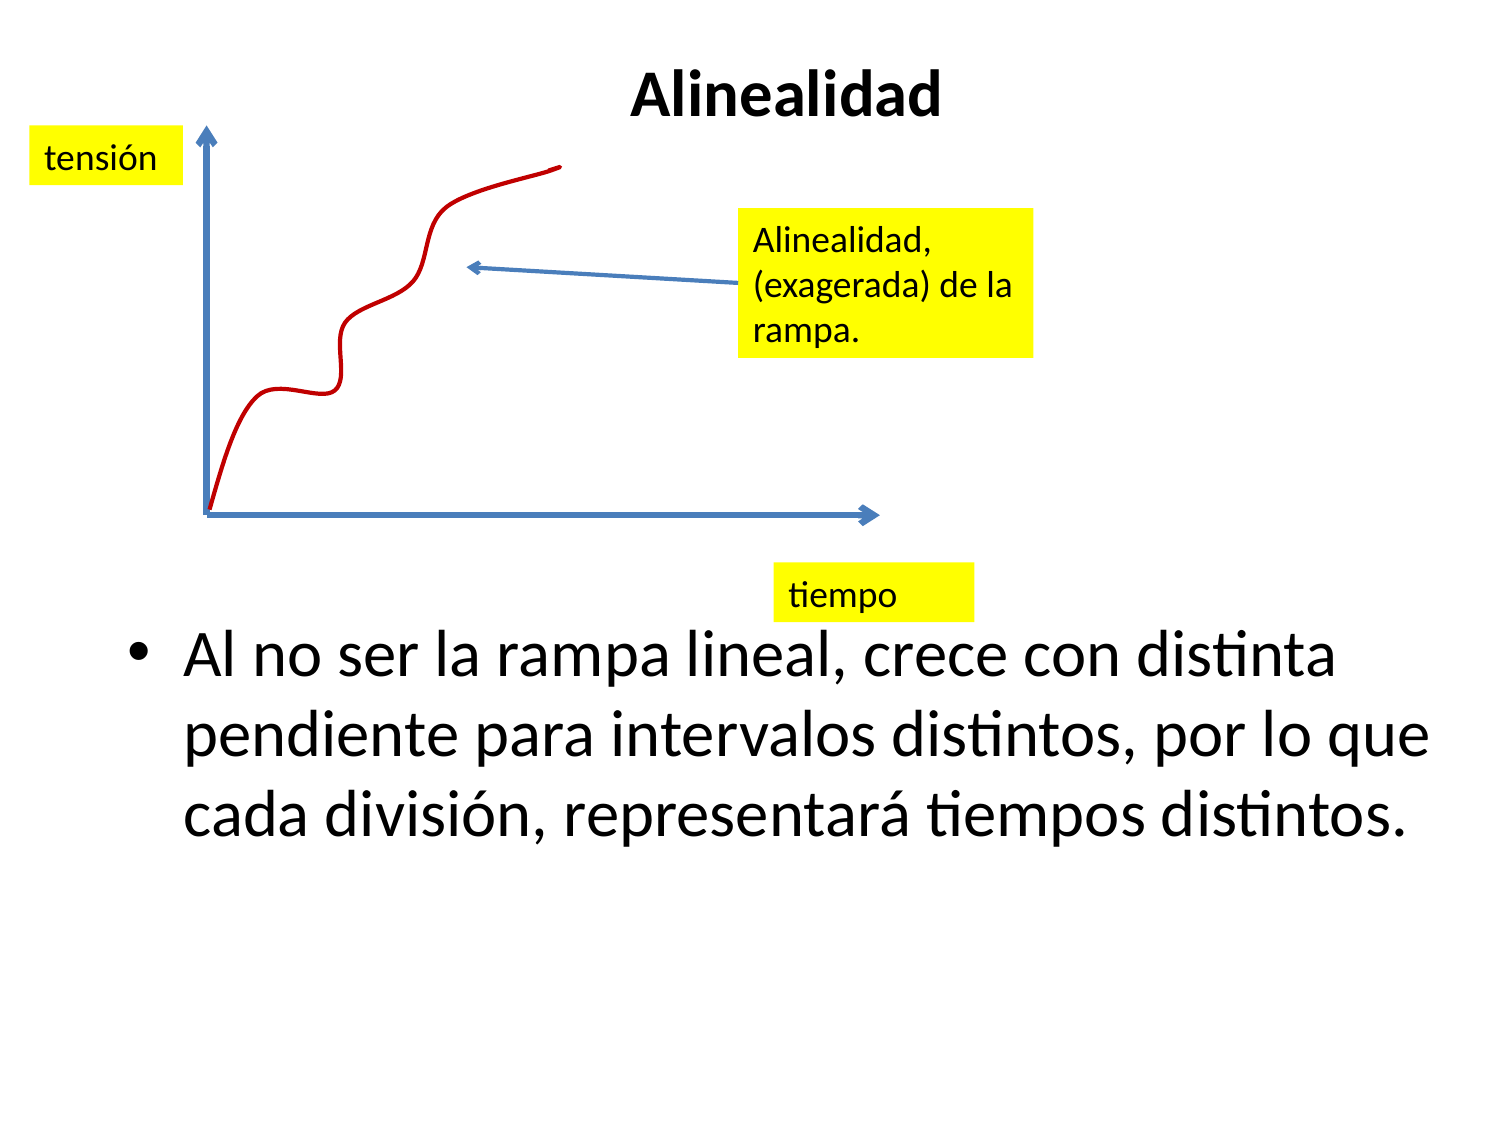

Alinealidad

Al no ser la rampa lineal, crece con distinta pendiente para intervalos distintos, por lo que cada división, representará tiempos distintos.

tensión

Alinealidad, (exagerada) de la rampa.
tiempo